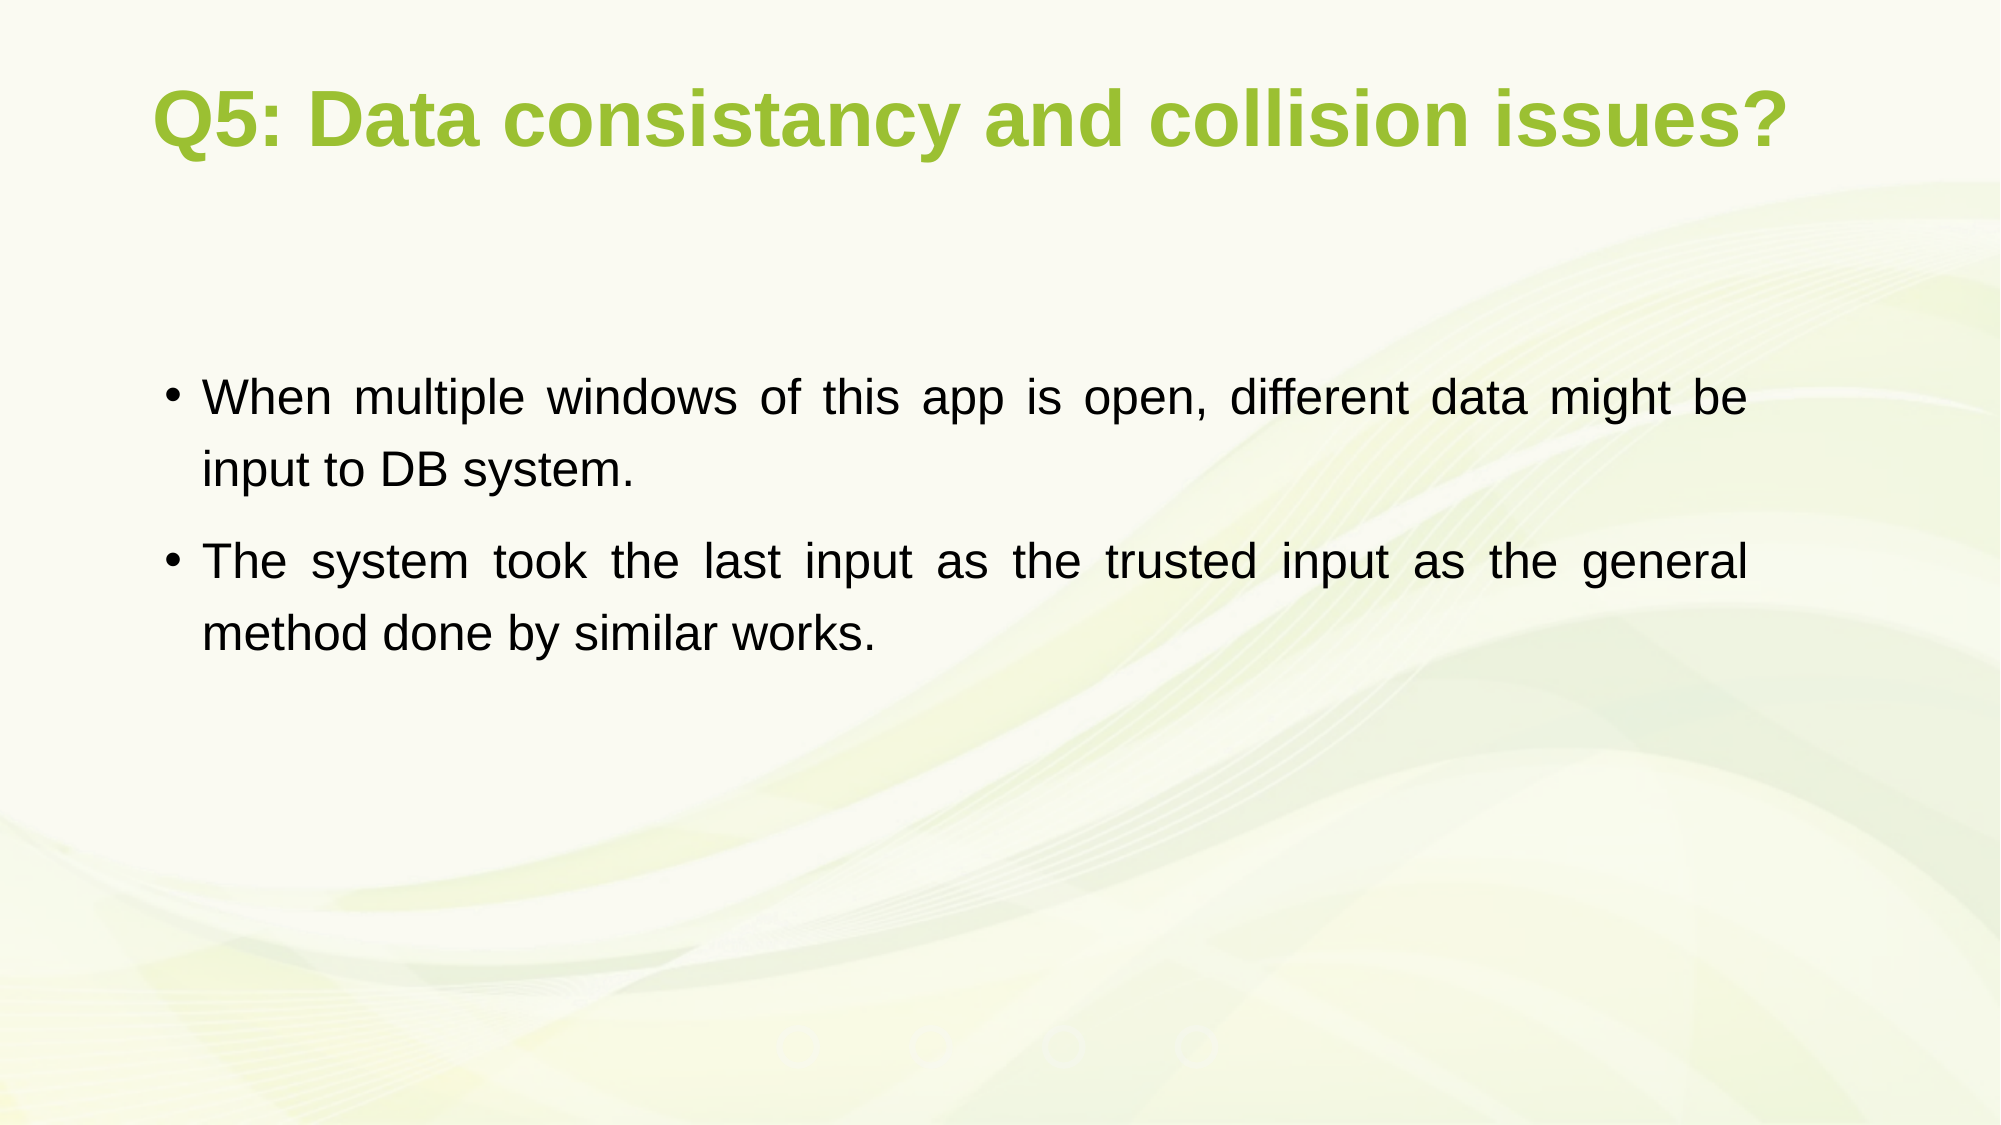

# Q5: Data consistancy and collision issues?
When multiple windows of this app is open, different data might be input to DB system.
The system took the last input as the trusted input as the general method done by similar works.